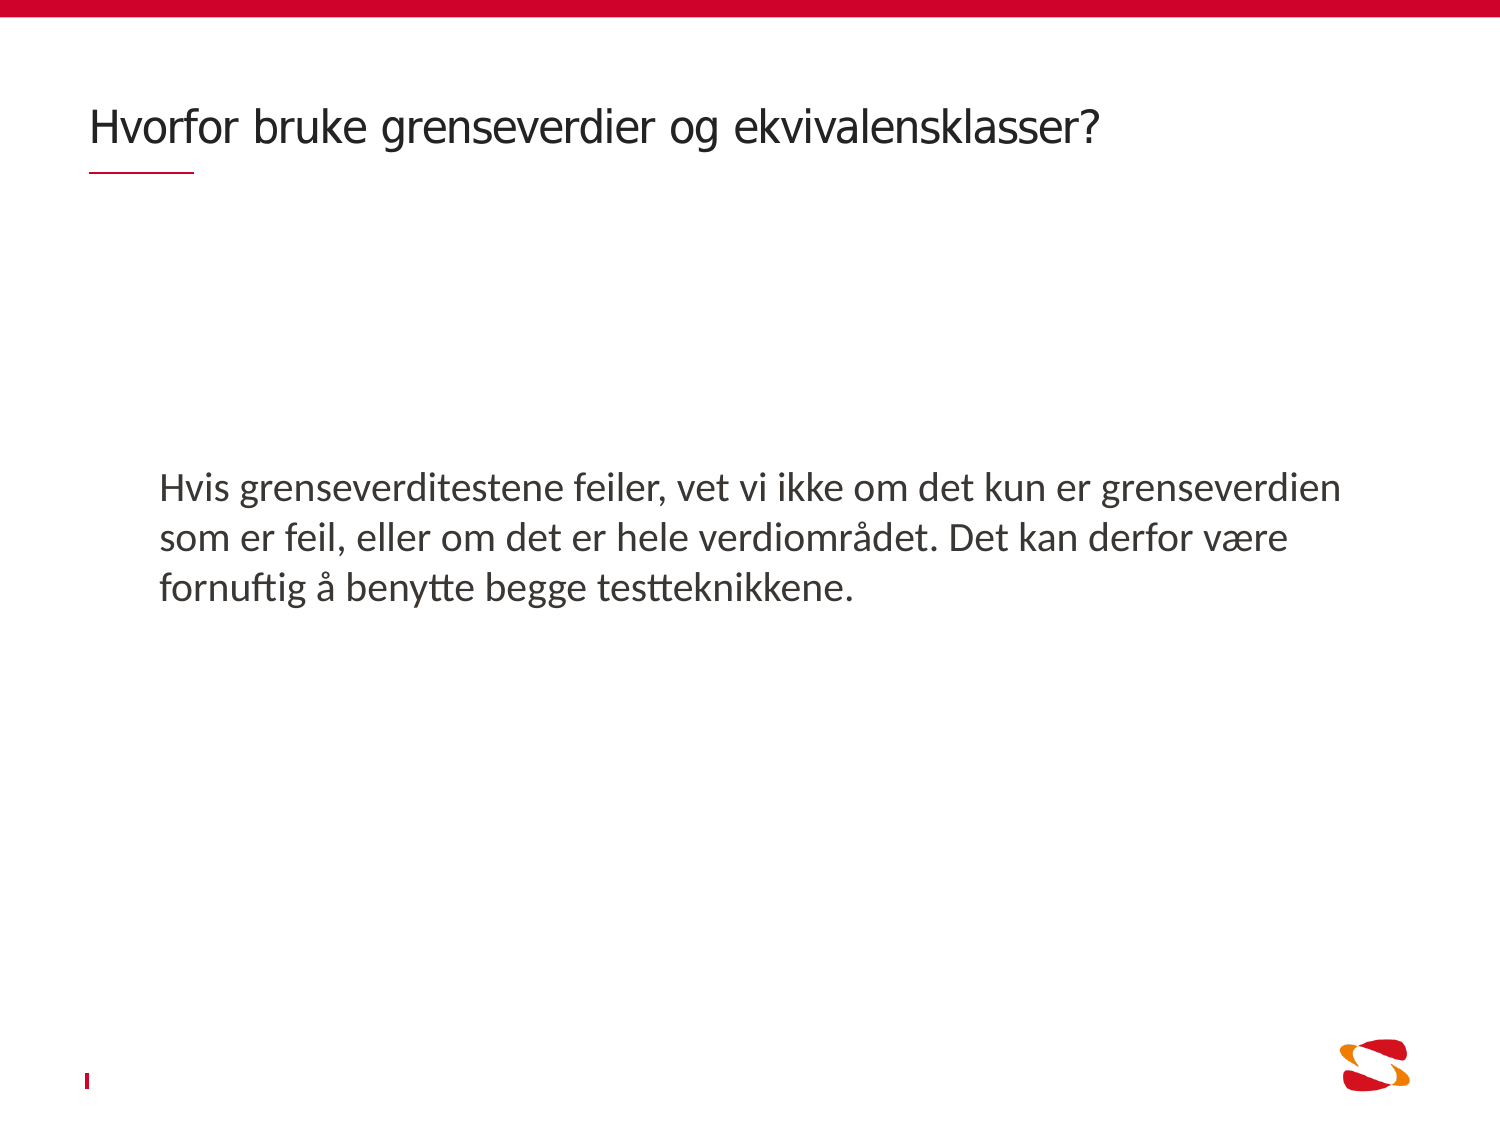

# Hvorfor bruke grenseverdier og ekvivalensklasser?

Hvis grenseverditestene feiler, vet vi ikke om det kun er grenseverdien som er feil, eller om det er hele verdiområdet. Det kan derfor være fornuftig å benytte begge testteknikkene.